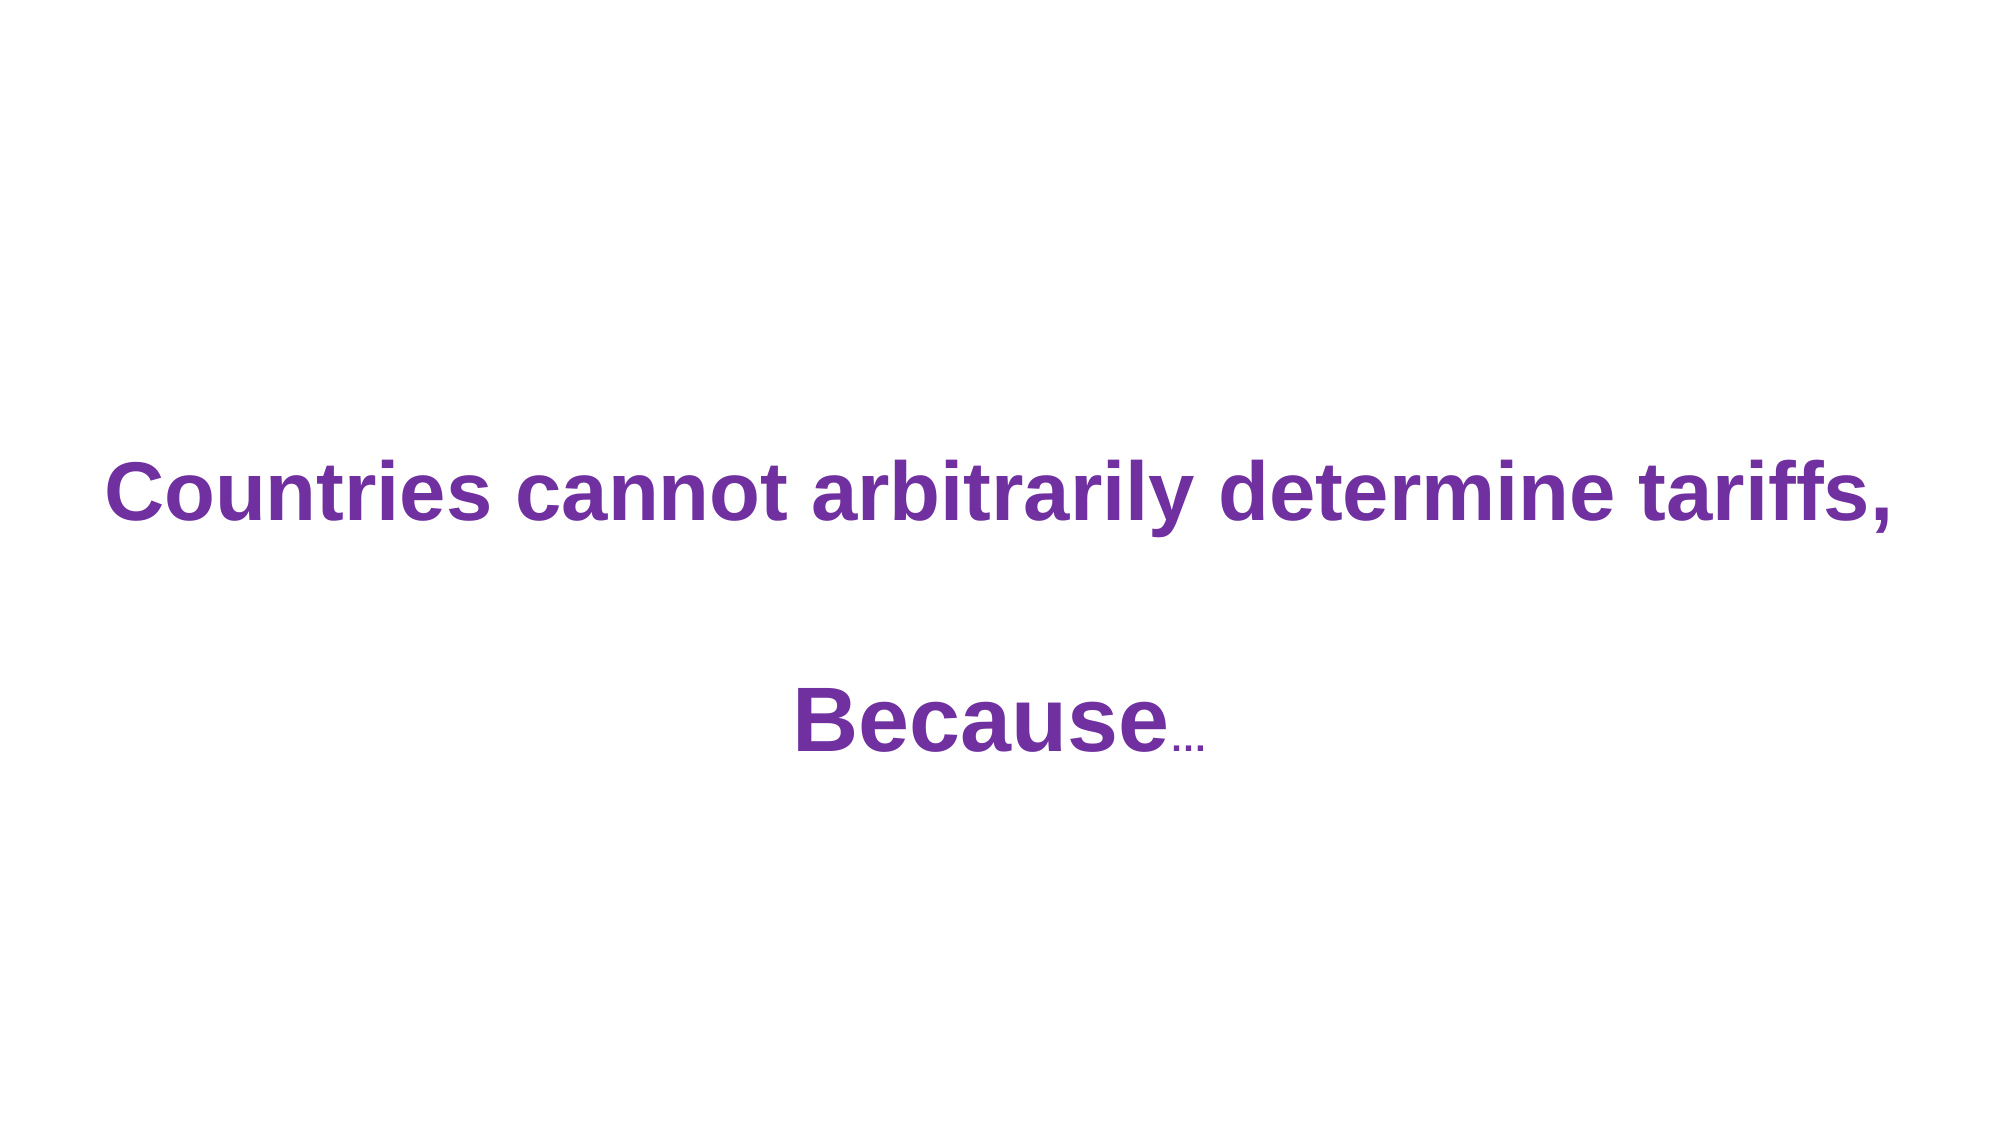

#

10
Countries cannot arbitrarily determine tariffs,
Because…